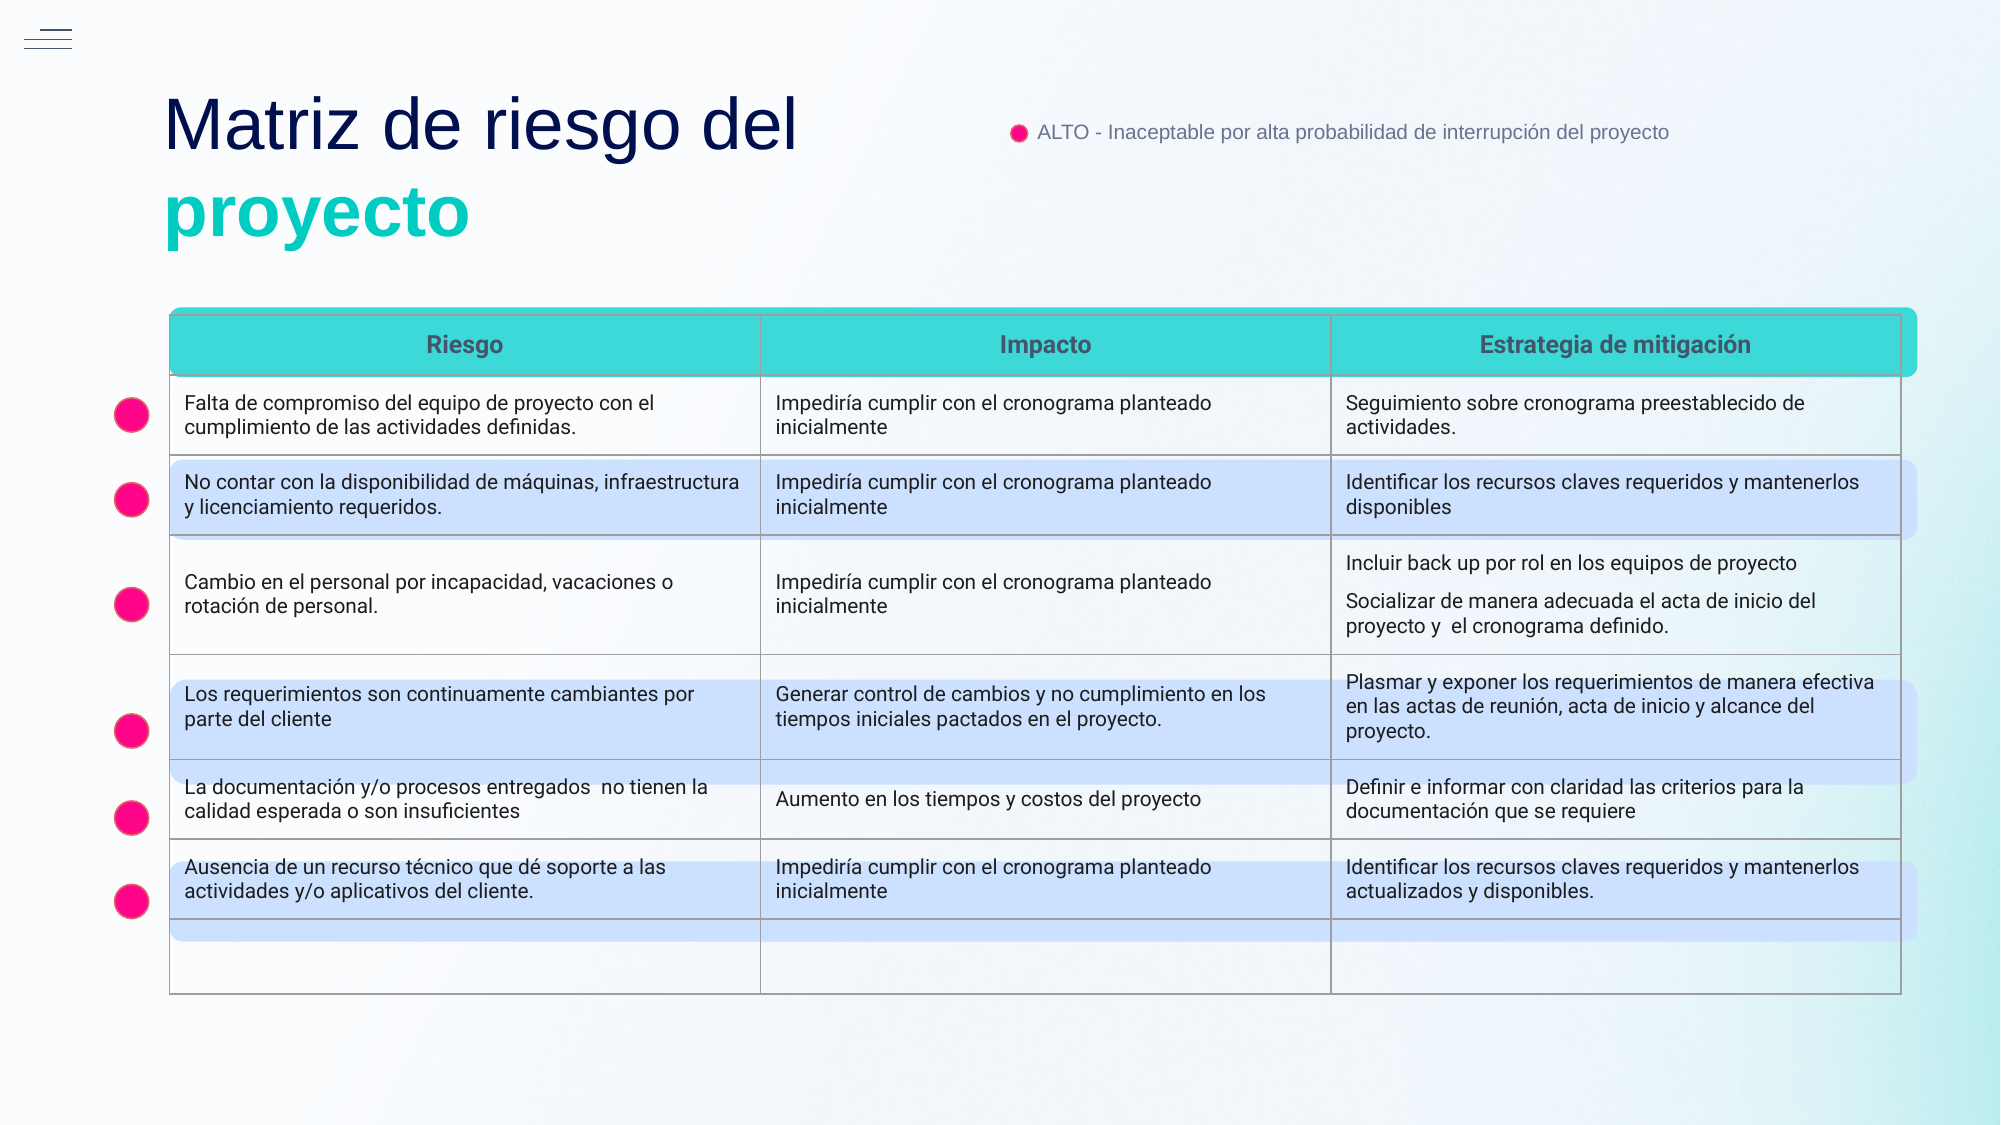

Matriz de riesgo del
proyecto
ALTO - Inaceptable por alta probabilidad de interrupción del proyecto

| Riesgo | Impacto | Estrategia de mitigación |
| --- | --- | --- |
| Falta de compromiso del equipo de proyecto con el cumplimiento de las actividades definidas. | Impediría cumplir con el cronograma planteado inicialmente | Seguimiento sobre cronograma preestablecido de actividades. |
| No contar con la disponibilidad de máquinas, infraestructura y licenciamiento requeridos. | Impediría cumplir con el cronograma planteado inicialmente | Identificar los recursos claves requeridos y mantenerlos disponibles |
| Cambio en el personal por incapacidad, vacaciones o rotación de personal. | Impediría cumplir con el cronograma planteado inicialmente | Incluir back up por rol en los equipos de proyecto Socializar de manera adecuada el acta de inicio del proyecto y el cronograma definido. |
| Los requerimientos son continuamente cambiantes por parte del cliente | Generar control de cambios y no cumplimiento en los tiempos iniciales pactados en el proyecto. | Plasmar y exponer los requerimientos de manera efectiva en las actas de reunión, acta de inicio y alcance del proyecto. |
| La documentación y/o procesos entregados no tienen la calidad esperada o son insuficientes | Aumento en los tiempos y costos del proyecto | Definir e informar con claridad las criterios para la documentación que se requiere |
| Ausencia de un recurso técnico que dé soporte a las actividades y/o aplicativos del cliente. | Impediría cumplir con el cronograma planteado inicialmente | Identificar los recursos claves requeridos y mantenerlos actualizados y disponibles. |
|  |  |  |